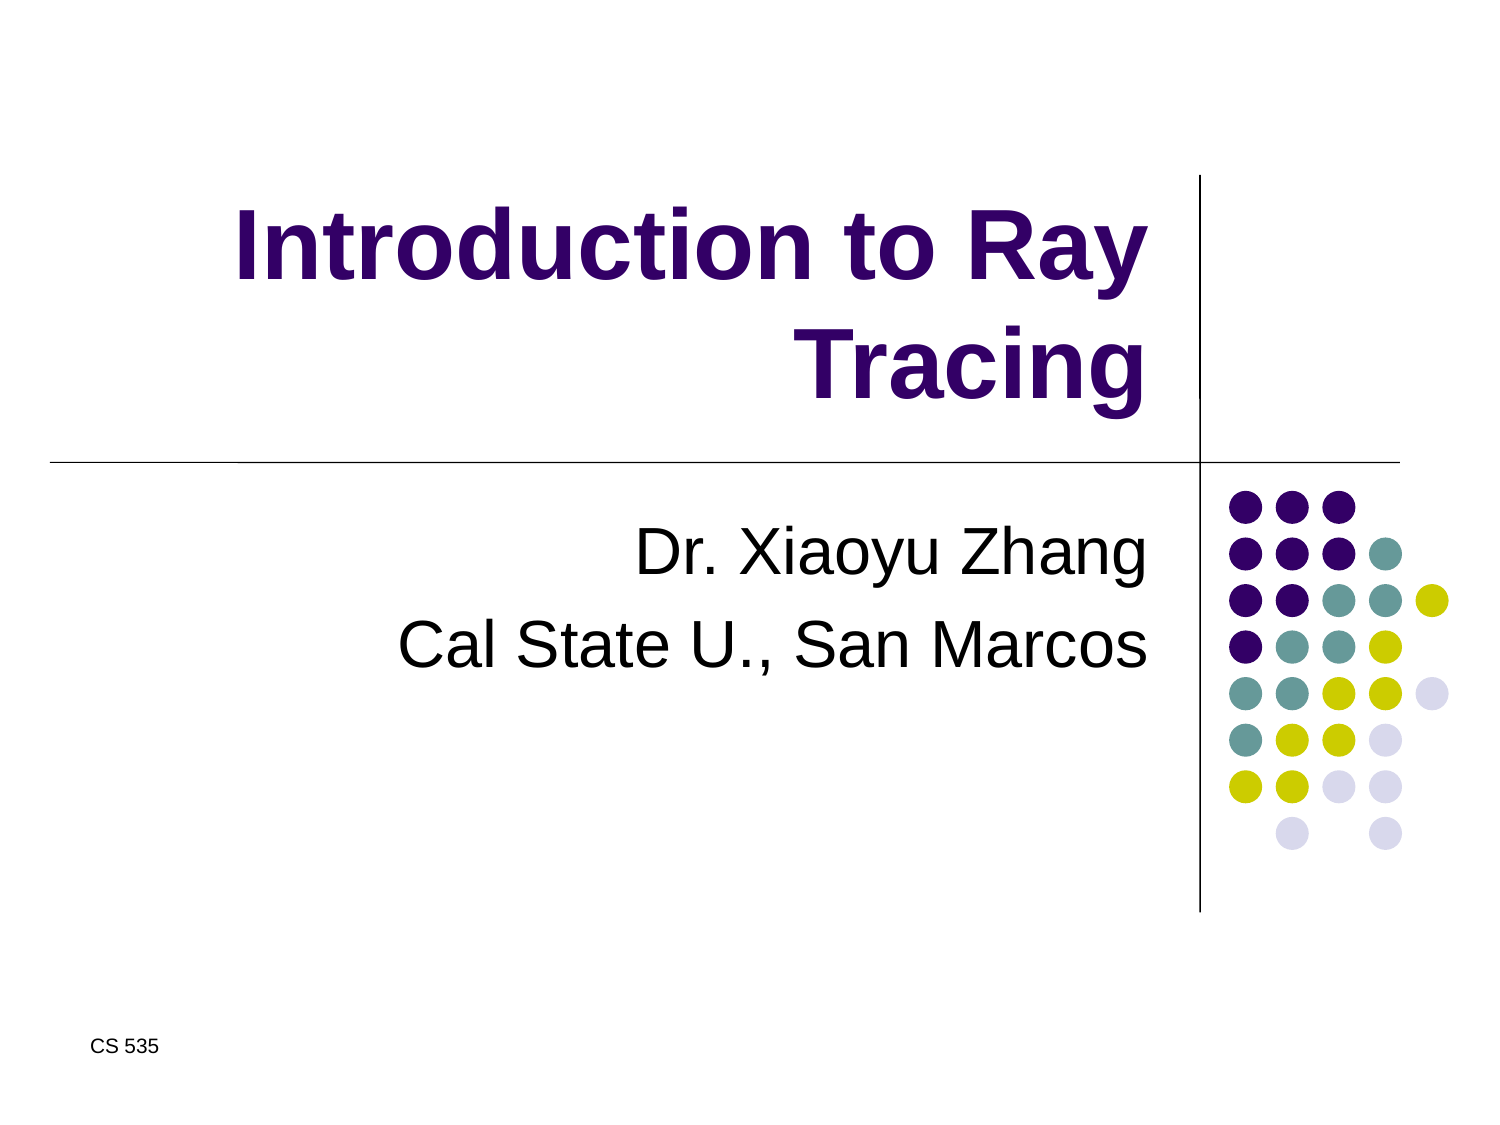

# Introduction to Ray Tracing
Dr. Xiaoyu Zhang
Cal State U., San Marcos
CS 535